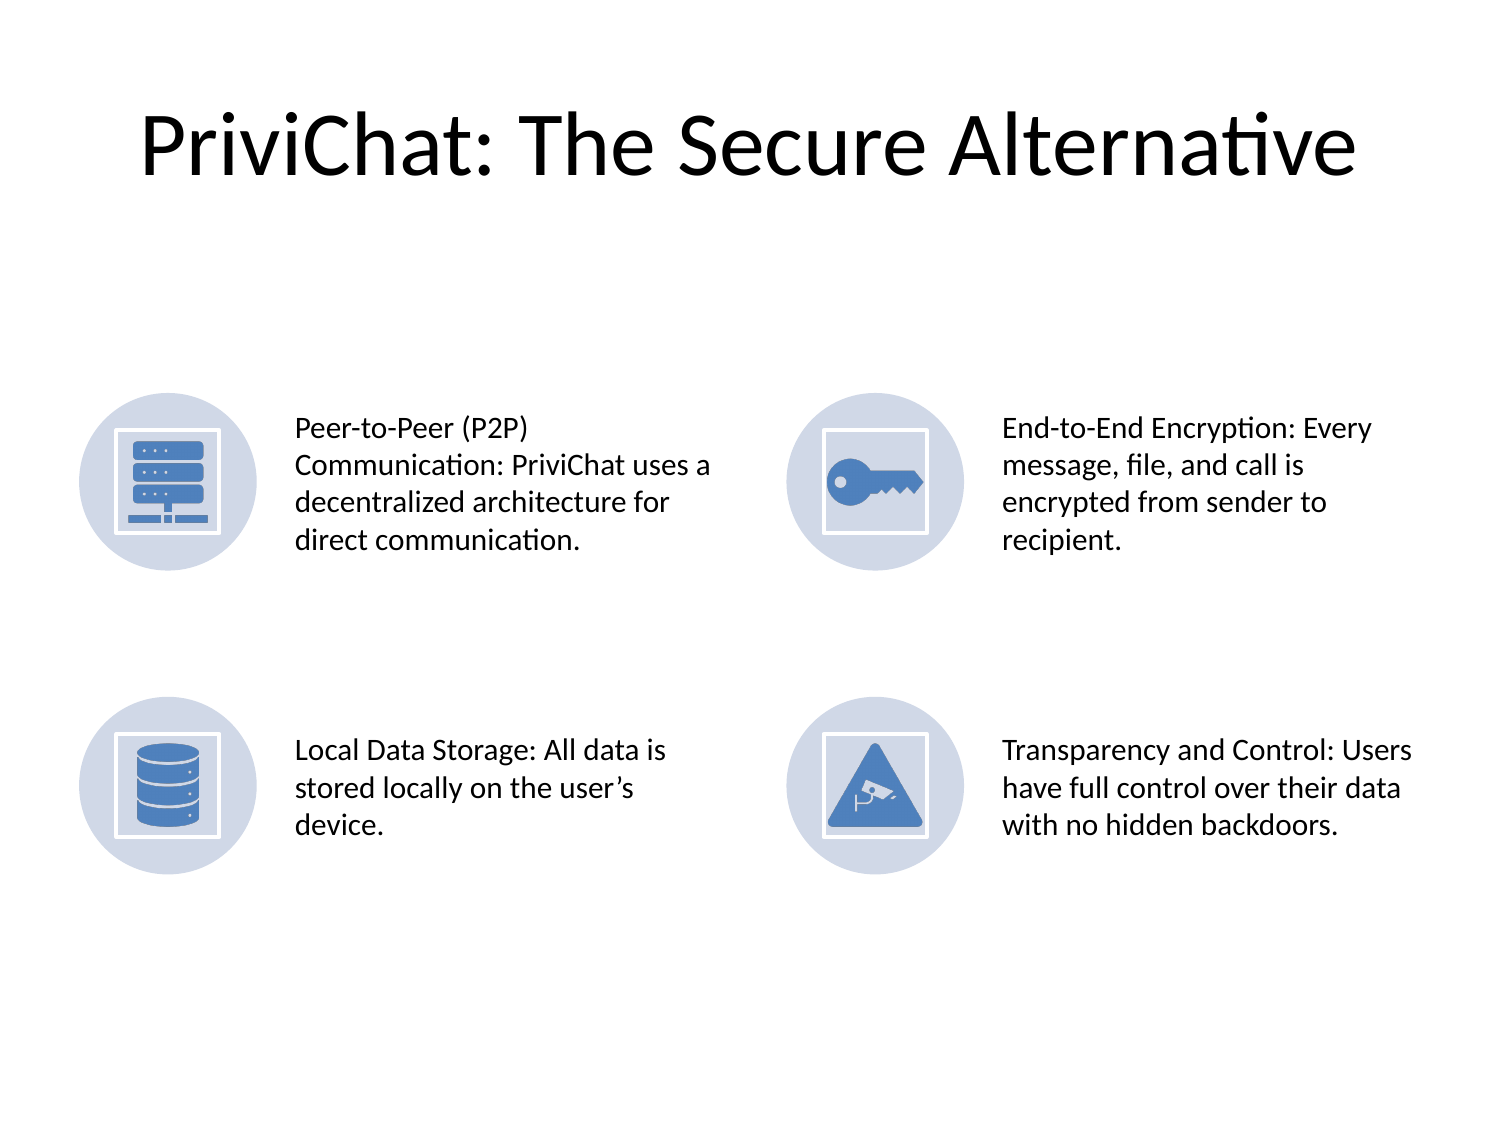

# PriviChat: The Secure Alternative
Peer-to-Peer (P2P) Communication: PriviChat uses a decentralized architecture for direct communication.
End-to-End Encryption: Every message, file, and call is encrypted from sender to recipient.
Local Data Storage: All data is stored locally on the user’s device.
Transparency and Control: Users have full control over their data with no hidden backdoors.